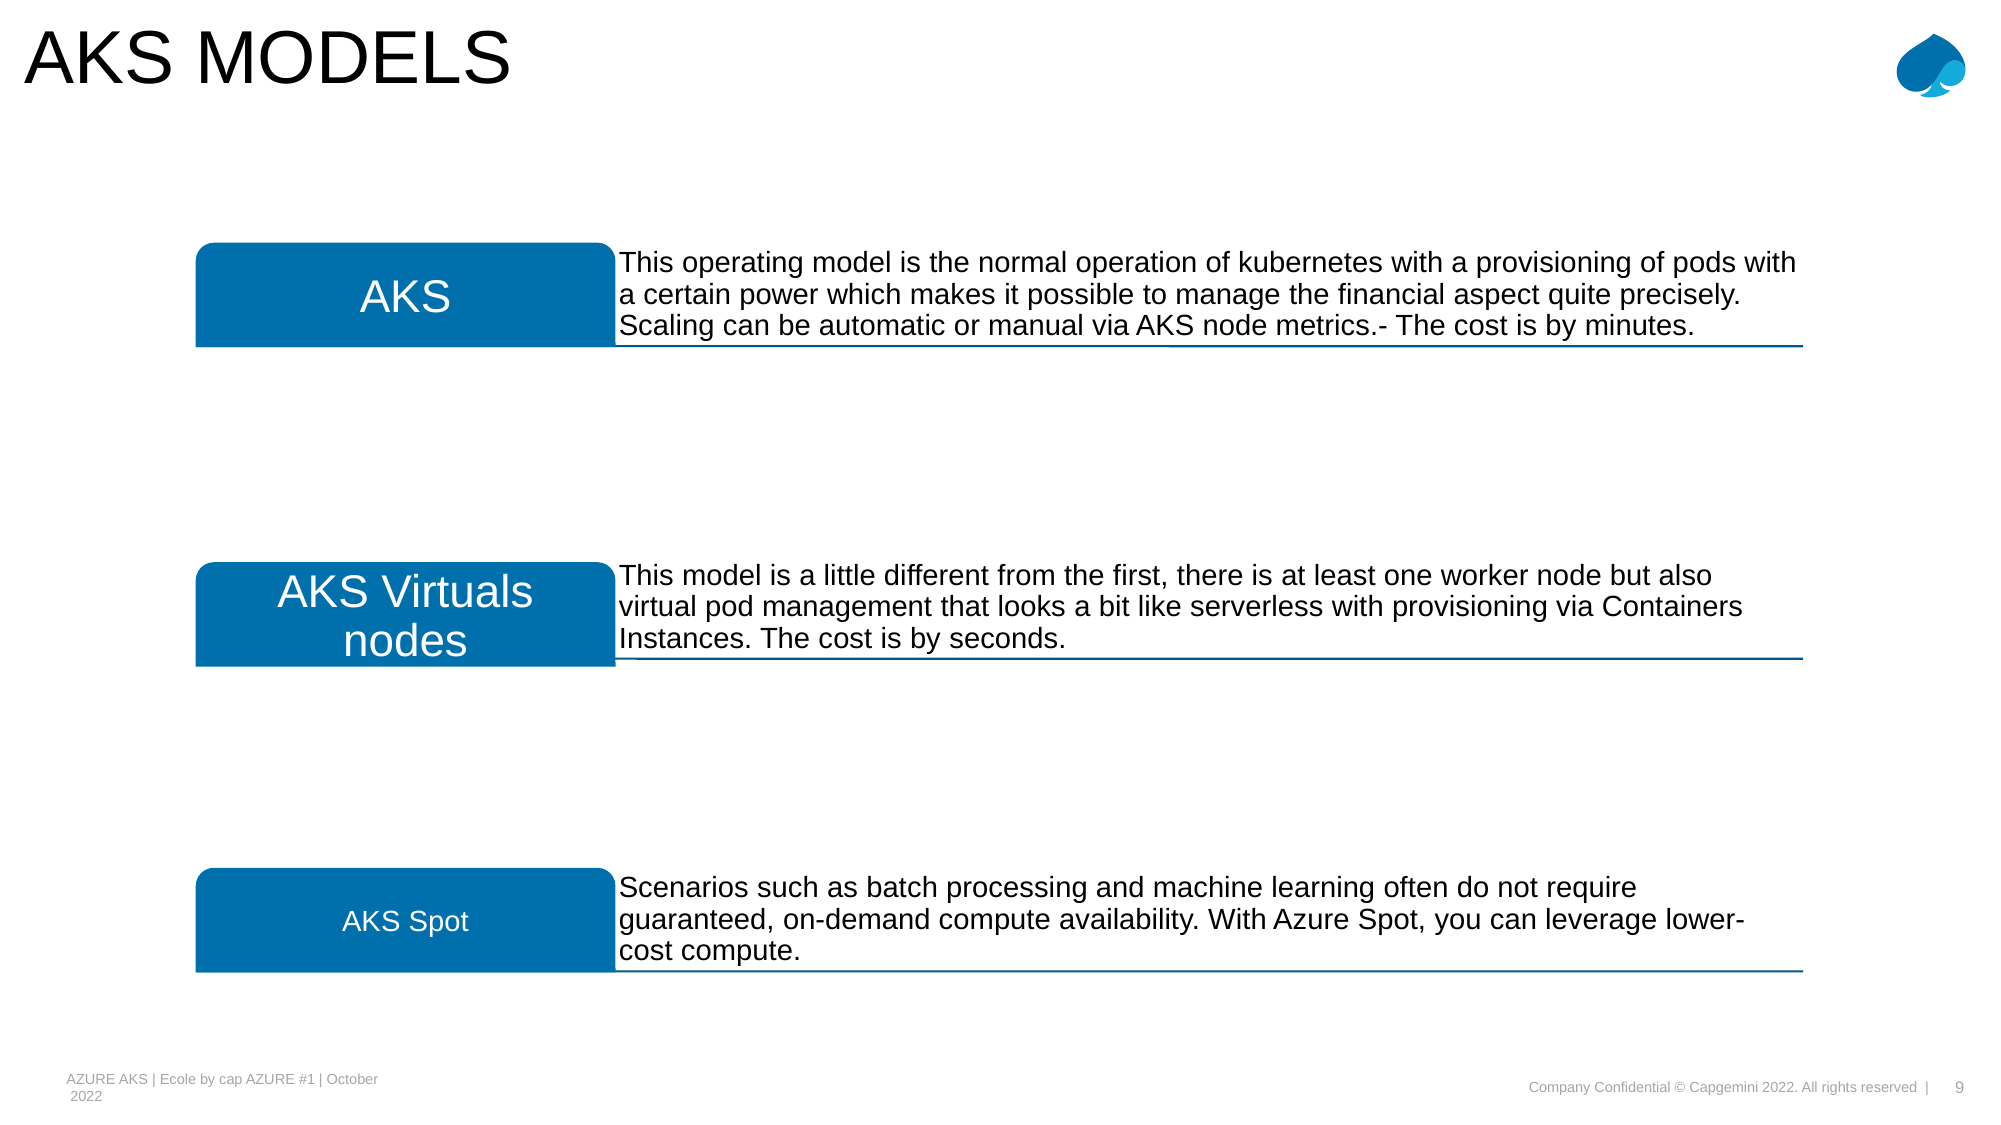

# AKS Models
This operating model is the normal operation of kubernetes with a provisioning of pods with a certain power which makes it possible to manage the financial aspect quite precisely. Scaling can be automatic or manual via AKS node metrics.- The cost is by minutes.
AKS

This model is a little different from the first, there is at least one worker node but also virtual pod management that looks a bit like serverless with provisioning via Containers Instances. The cost is by seconds.
AKS Virtuals nodes

Scenarios such as batch processing and machine learning often do not require guaranteed, on-demand compute availability. With Azure Spot, you can leverage lower-cost compute.
AKS Spot